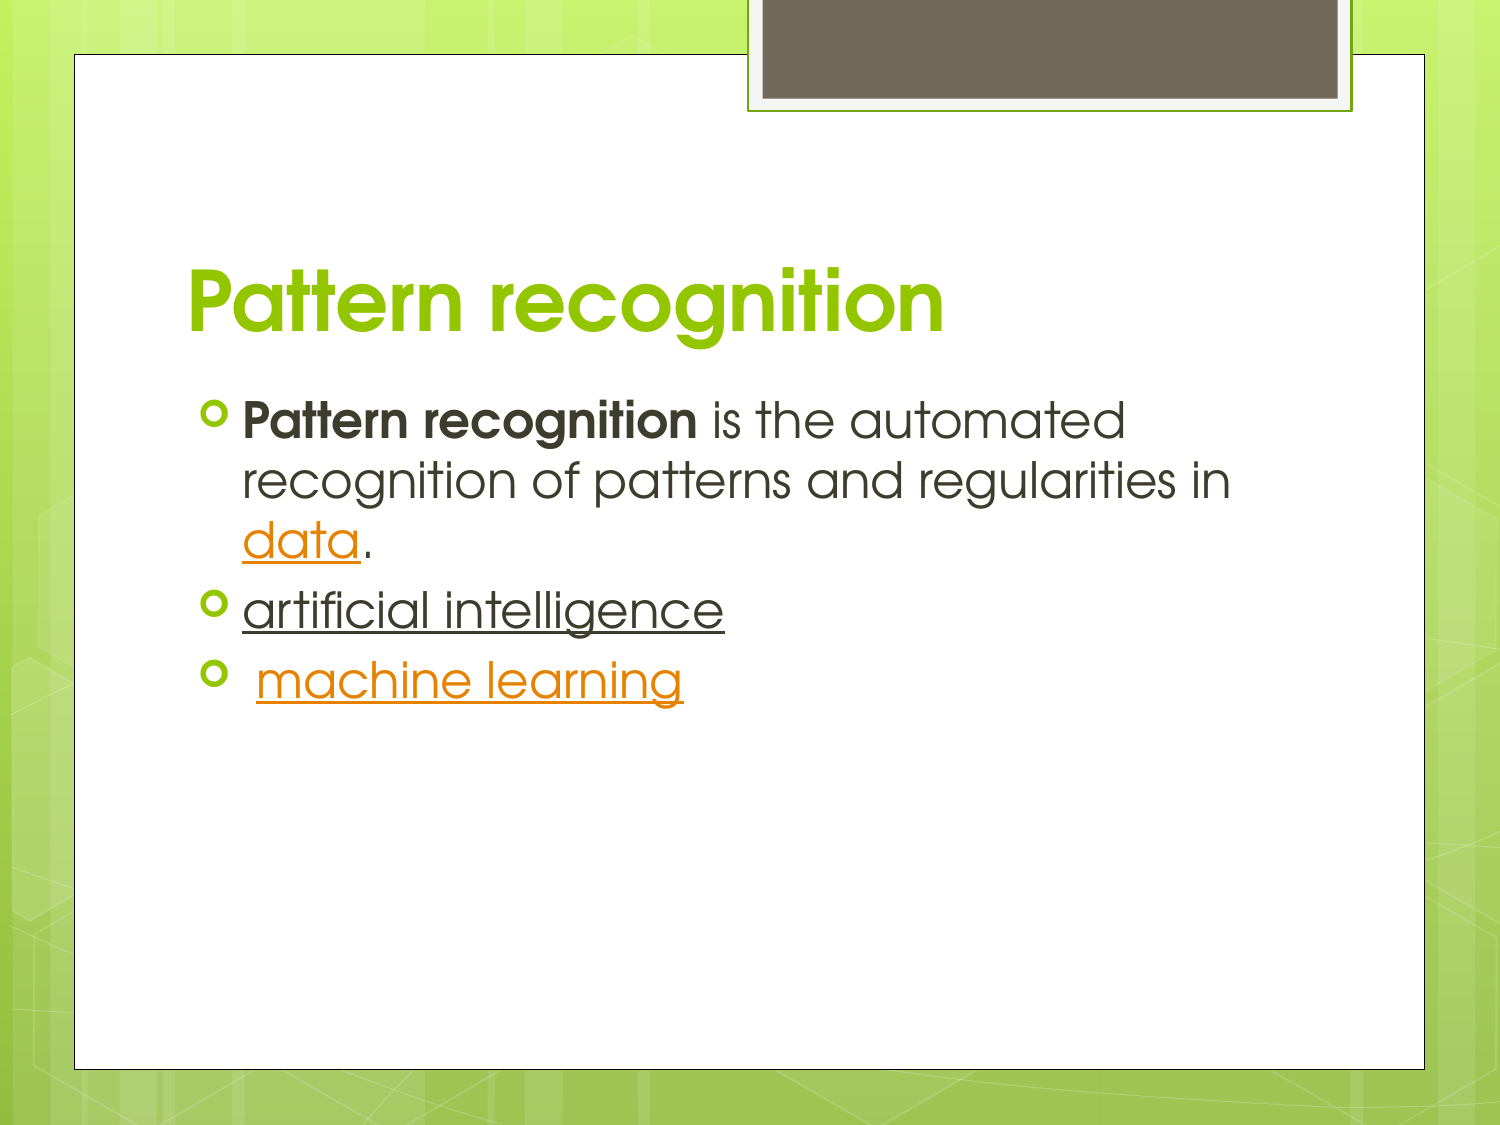

# Pattern recognition
Pattern recognition is the automated recognition of patterns and regularities in data.
artificial intelligence
 machine learning